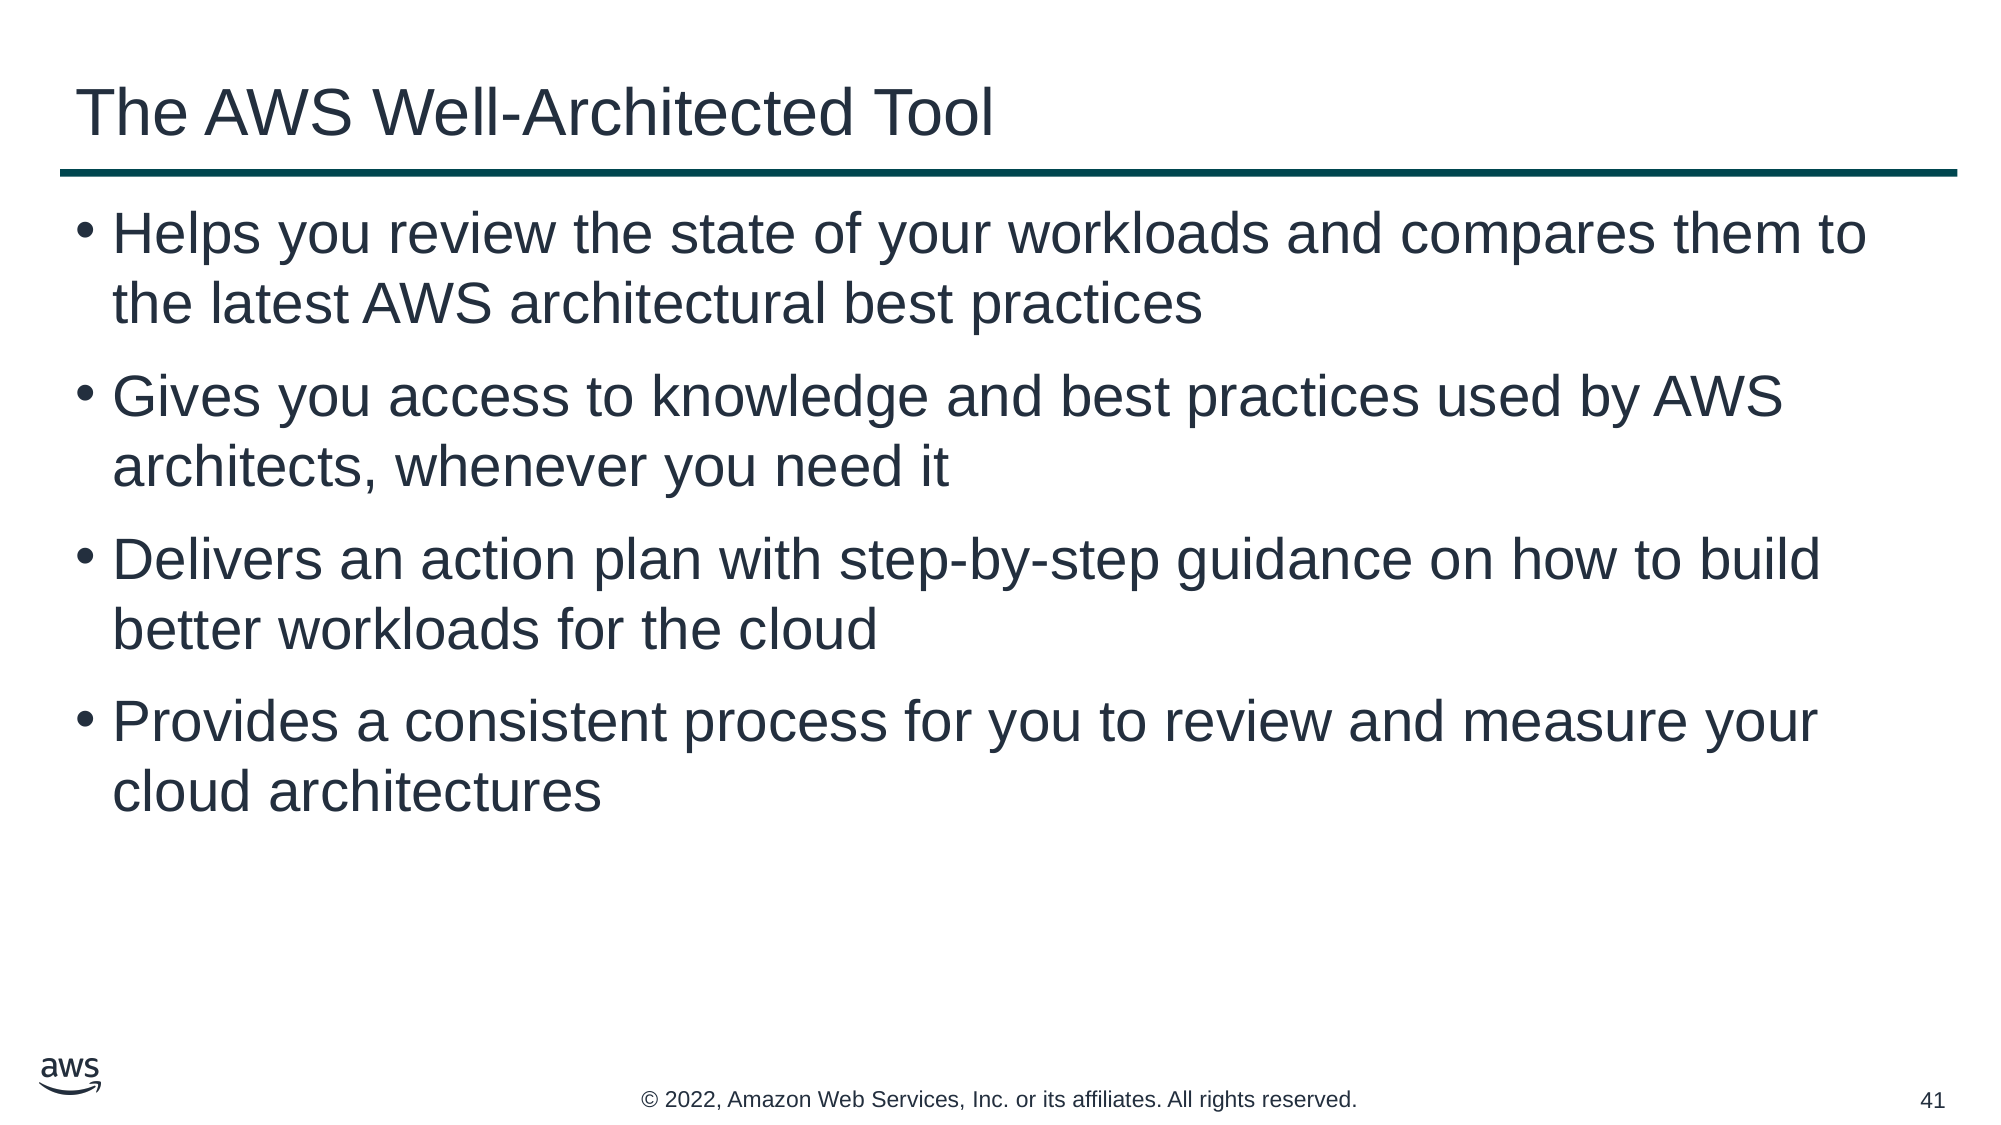

# The AWS Well-Architected Tool
Helps you review the state of your workloads and compares them to the latest AWS architectural best practices
Gives you access to knowledge and best practices used by AWS architects, whenever you need it
Delivers an action plan with step-by-step guidance on how to build better workloads for the cloud
Provides a consistent process for you to review and measure your cloud architectures
41